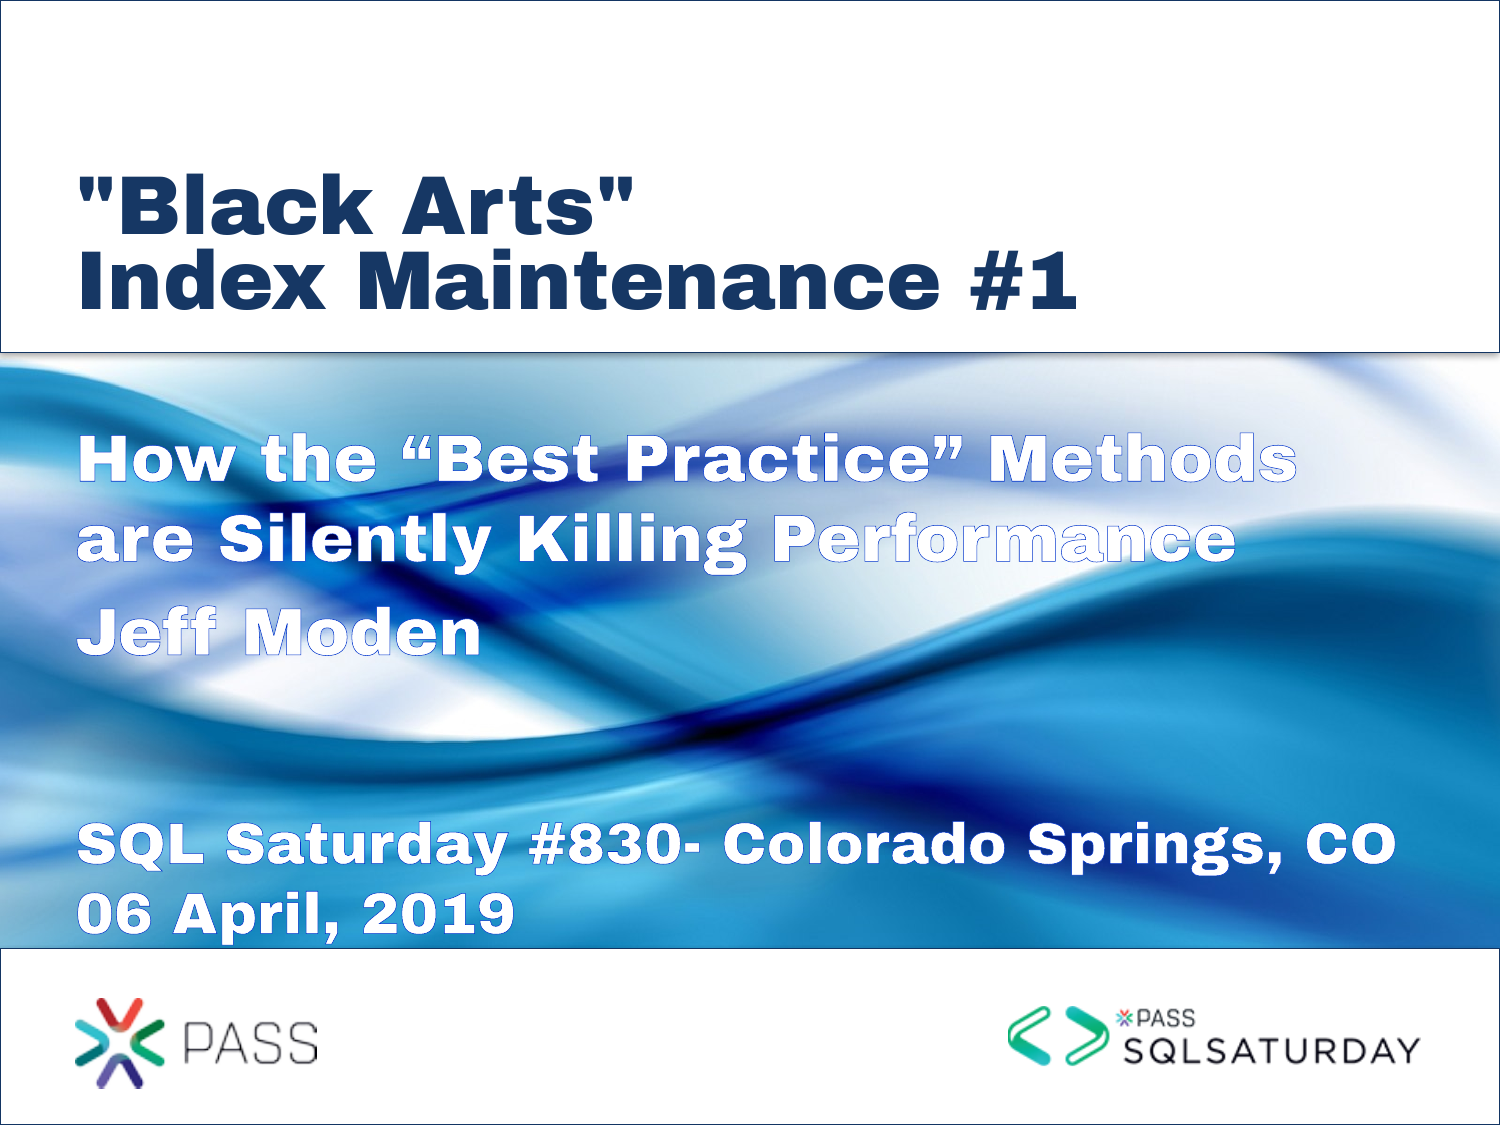

# "Black Arts" Index Maintenance #1
How the “Best Practice” Methods are Silently Killing Performance
Jeff Moden
SQL Saturday #830- Colorado Springs, CO
06 April, 2019